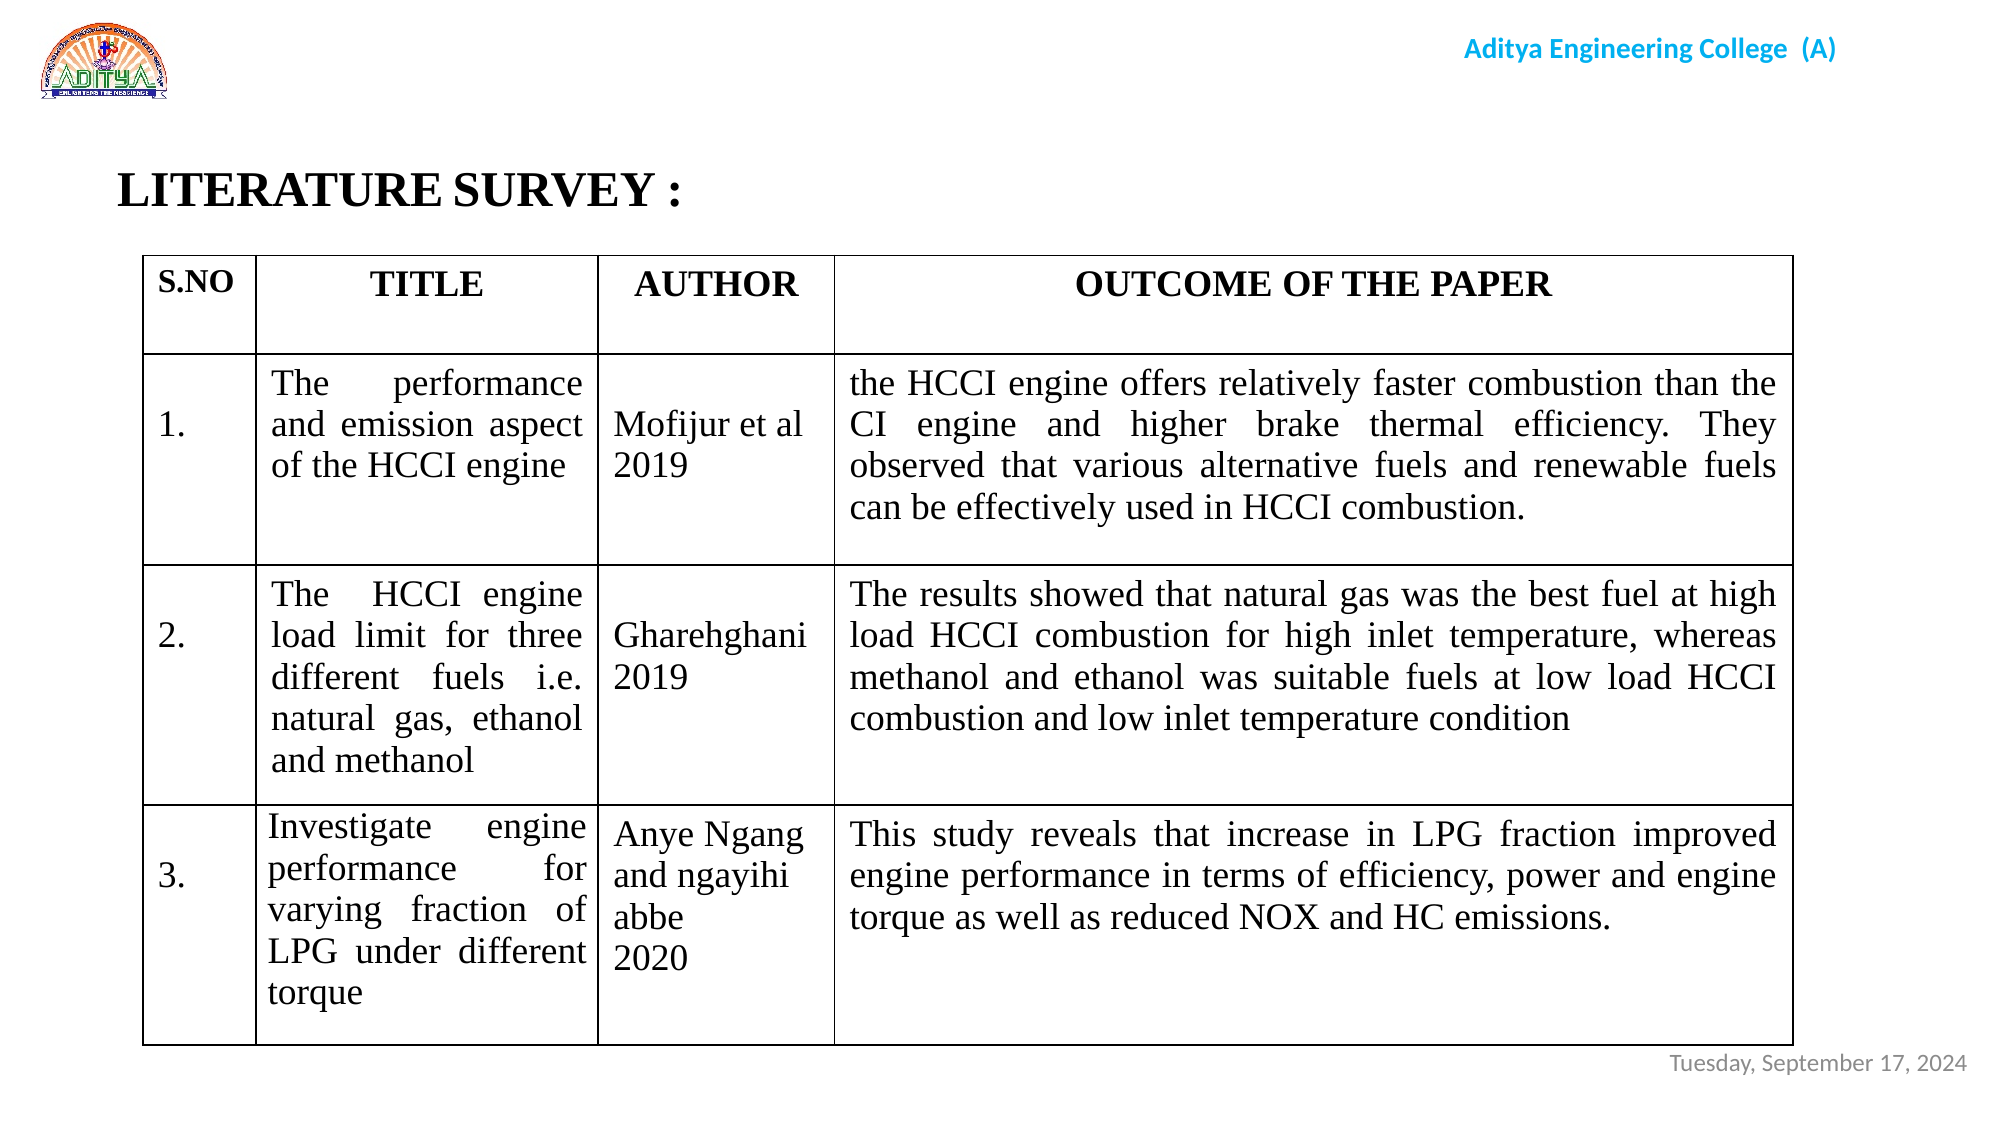

LITERATURE SURVEY :
| S.NO | TITLE | AUTHOR | OUTCOME OF THE PAPER |
| --- | --- | --- | --- |
| 1. | The performance and emission aspect of the HCCI engine | Mofijur et al 2019 | the HCCI engine offers relatively faster combustion than the CI engine and higher brake thermal efficiency. They observed that various alternative fuels and renewable fuels can be effectively used in HCCI combustion. |
| 2. | The HCCI engine load limit for three different fuels i.e. natural gas, ethanol and methanol | Gharehghani 2019 | The results showed that natural gas was the best fuel at high load HCCI combustion for high inlet temperature, whereas methanol and ethanol was suitable fuels at low load HCCI combustion and low inlet temperature condition |
| 3. | Investigate engine performance for varying fraction of LPG under different torque | Anye Ngang and ngayihi abbe 2020 | This study reveals that increase in LPG fraction improved engine performance in terms of efficiency, power and engine torque as well as reduced NOX and HC emissions. |

Tuesday, September 17, 2024